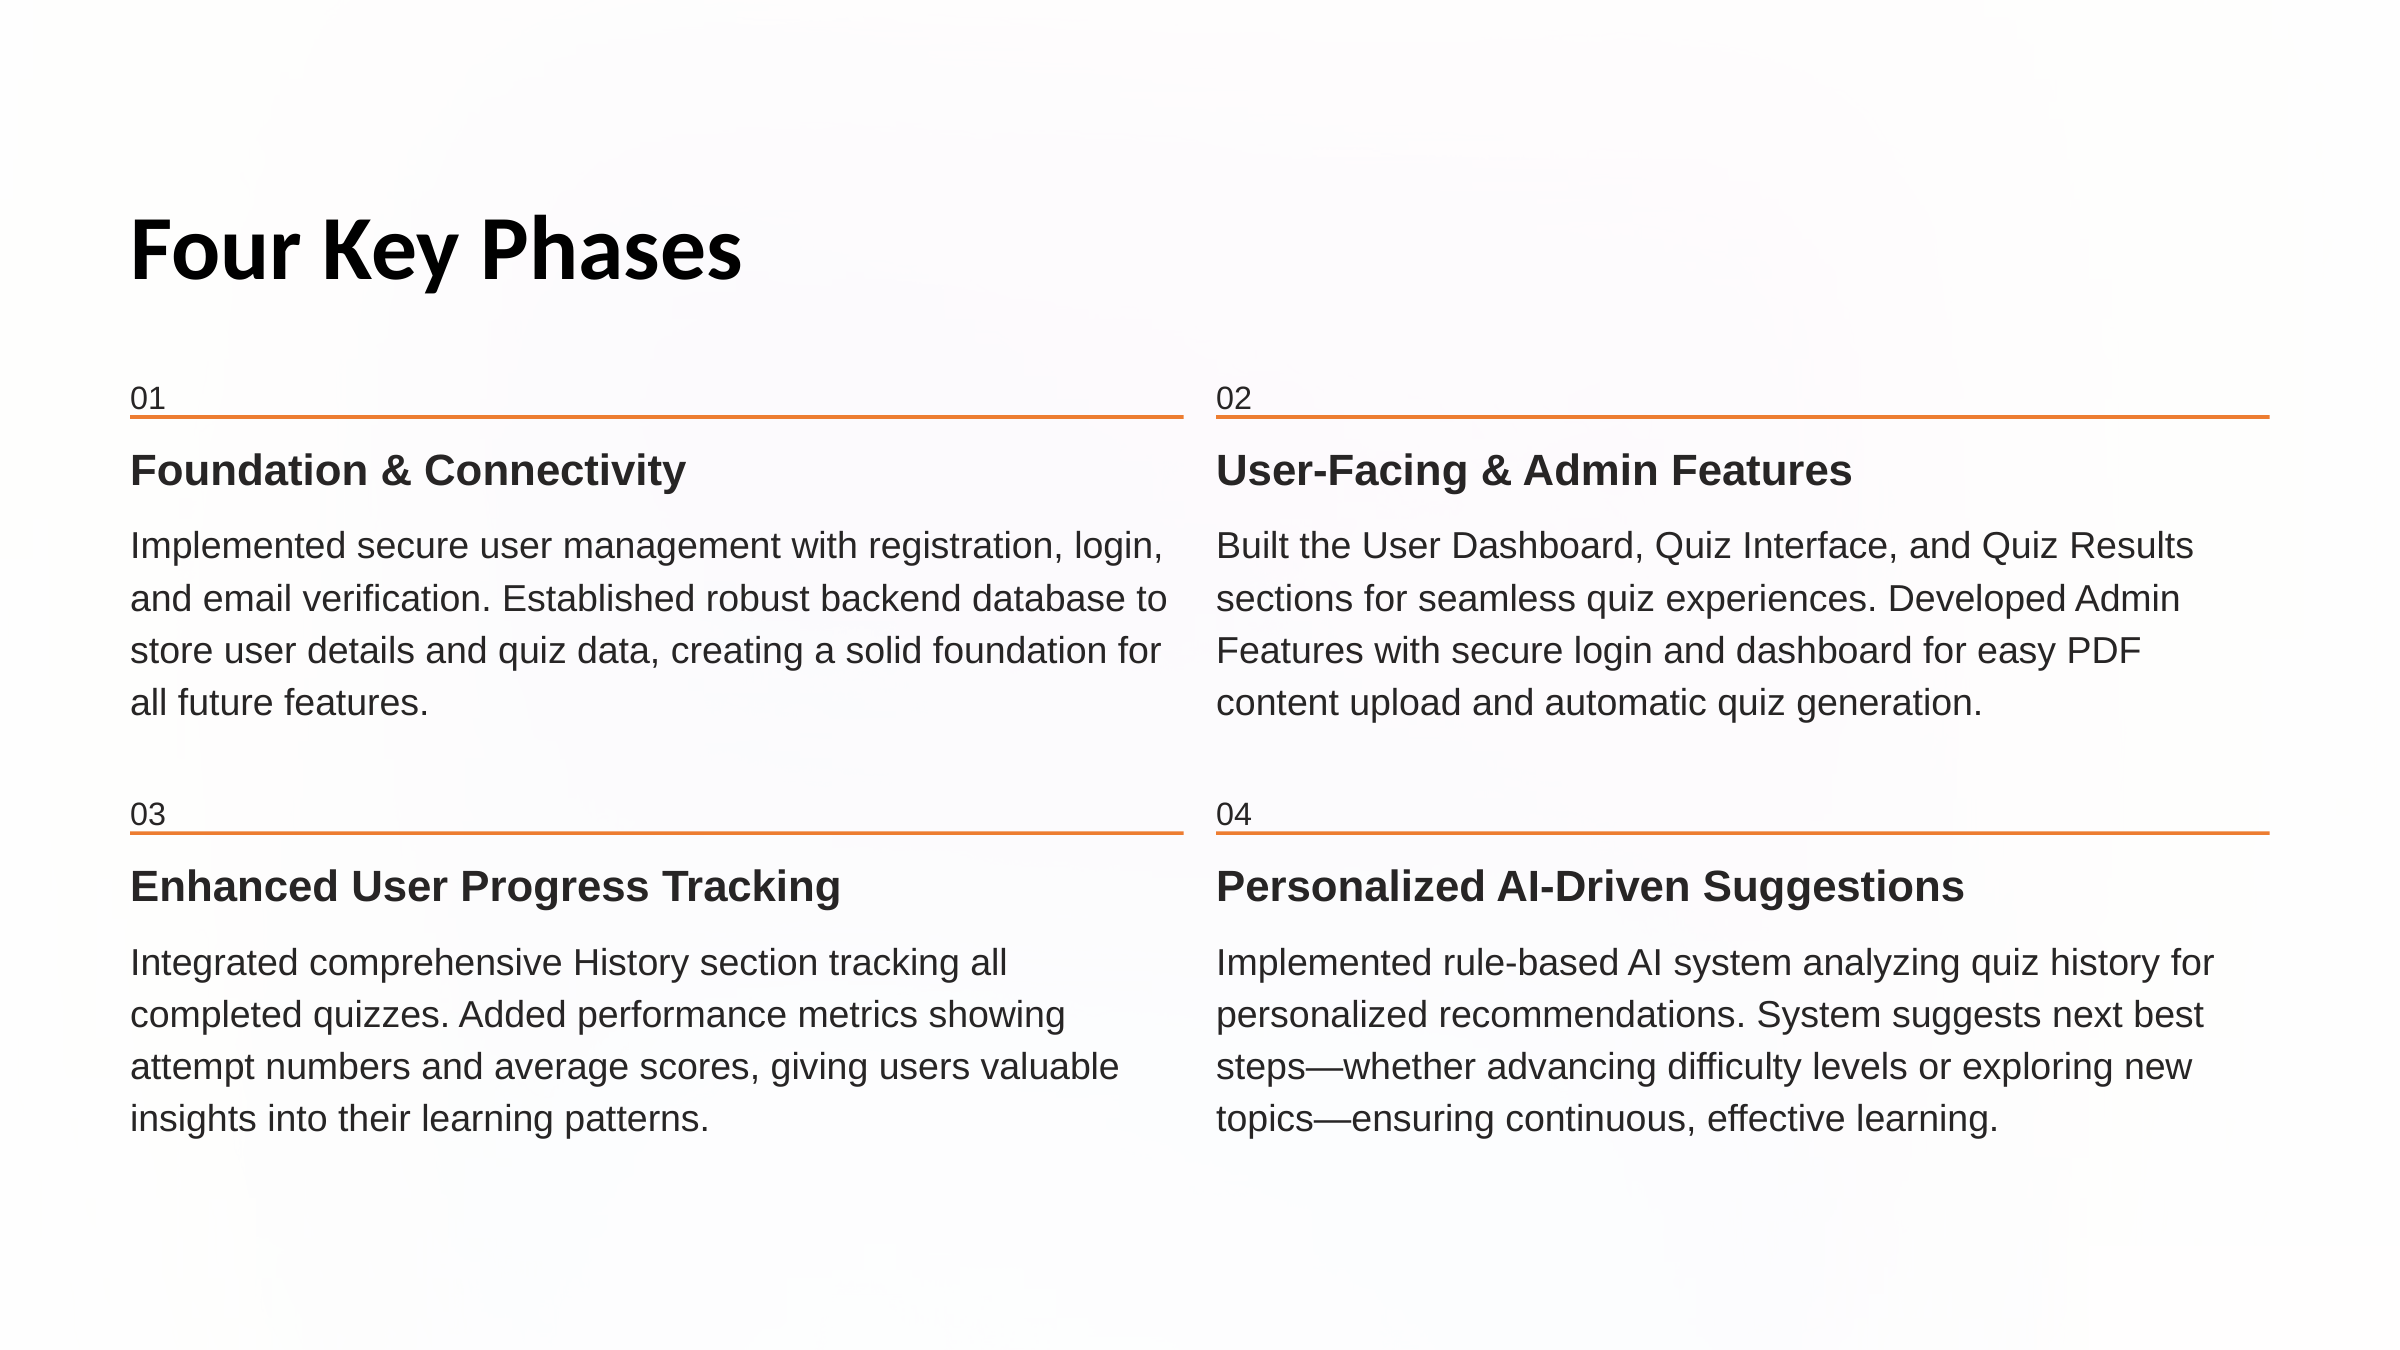

Four Key Phases
01
02

Foundation & Connectivity
User-Facing & Admin Features
Implemented secure user management with registration, login, and email verification. Established robust backend database to store user details and quiz data, creating a solid foundation for all future features.
Built the User Dashboard, Quiz Interface, and Quiz Results sections for seamless quiz experiences. Developed Admin Features with secure login and dashboard for easy PDF content upload and automatic quiz generation.
03
04

Enhanced User Progress Tracking
Personalized AI-Driven Suggestions
Integrated comprehensive History section tracking all completed quizzes. Added performance metrics showing attempt numbers and average scores, giving users valuable insights into their learning patterns.
Implemented rule-based AI system analyzing quiz history for personalized recommendations. System suggests next best steps—whether advancing difficulty levels or exploring new topics—ensuring continuous, effective learning.